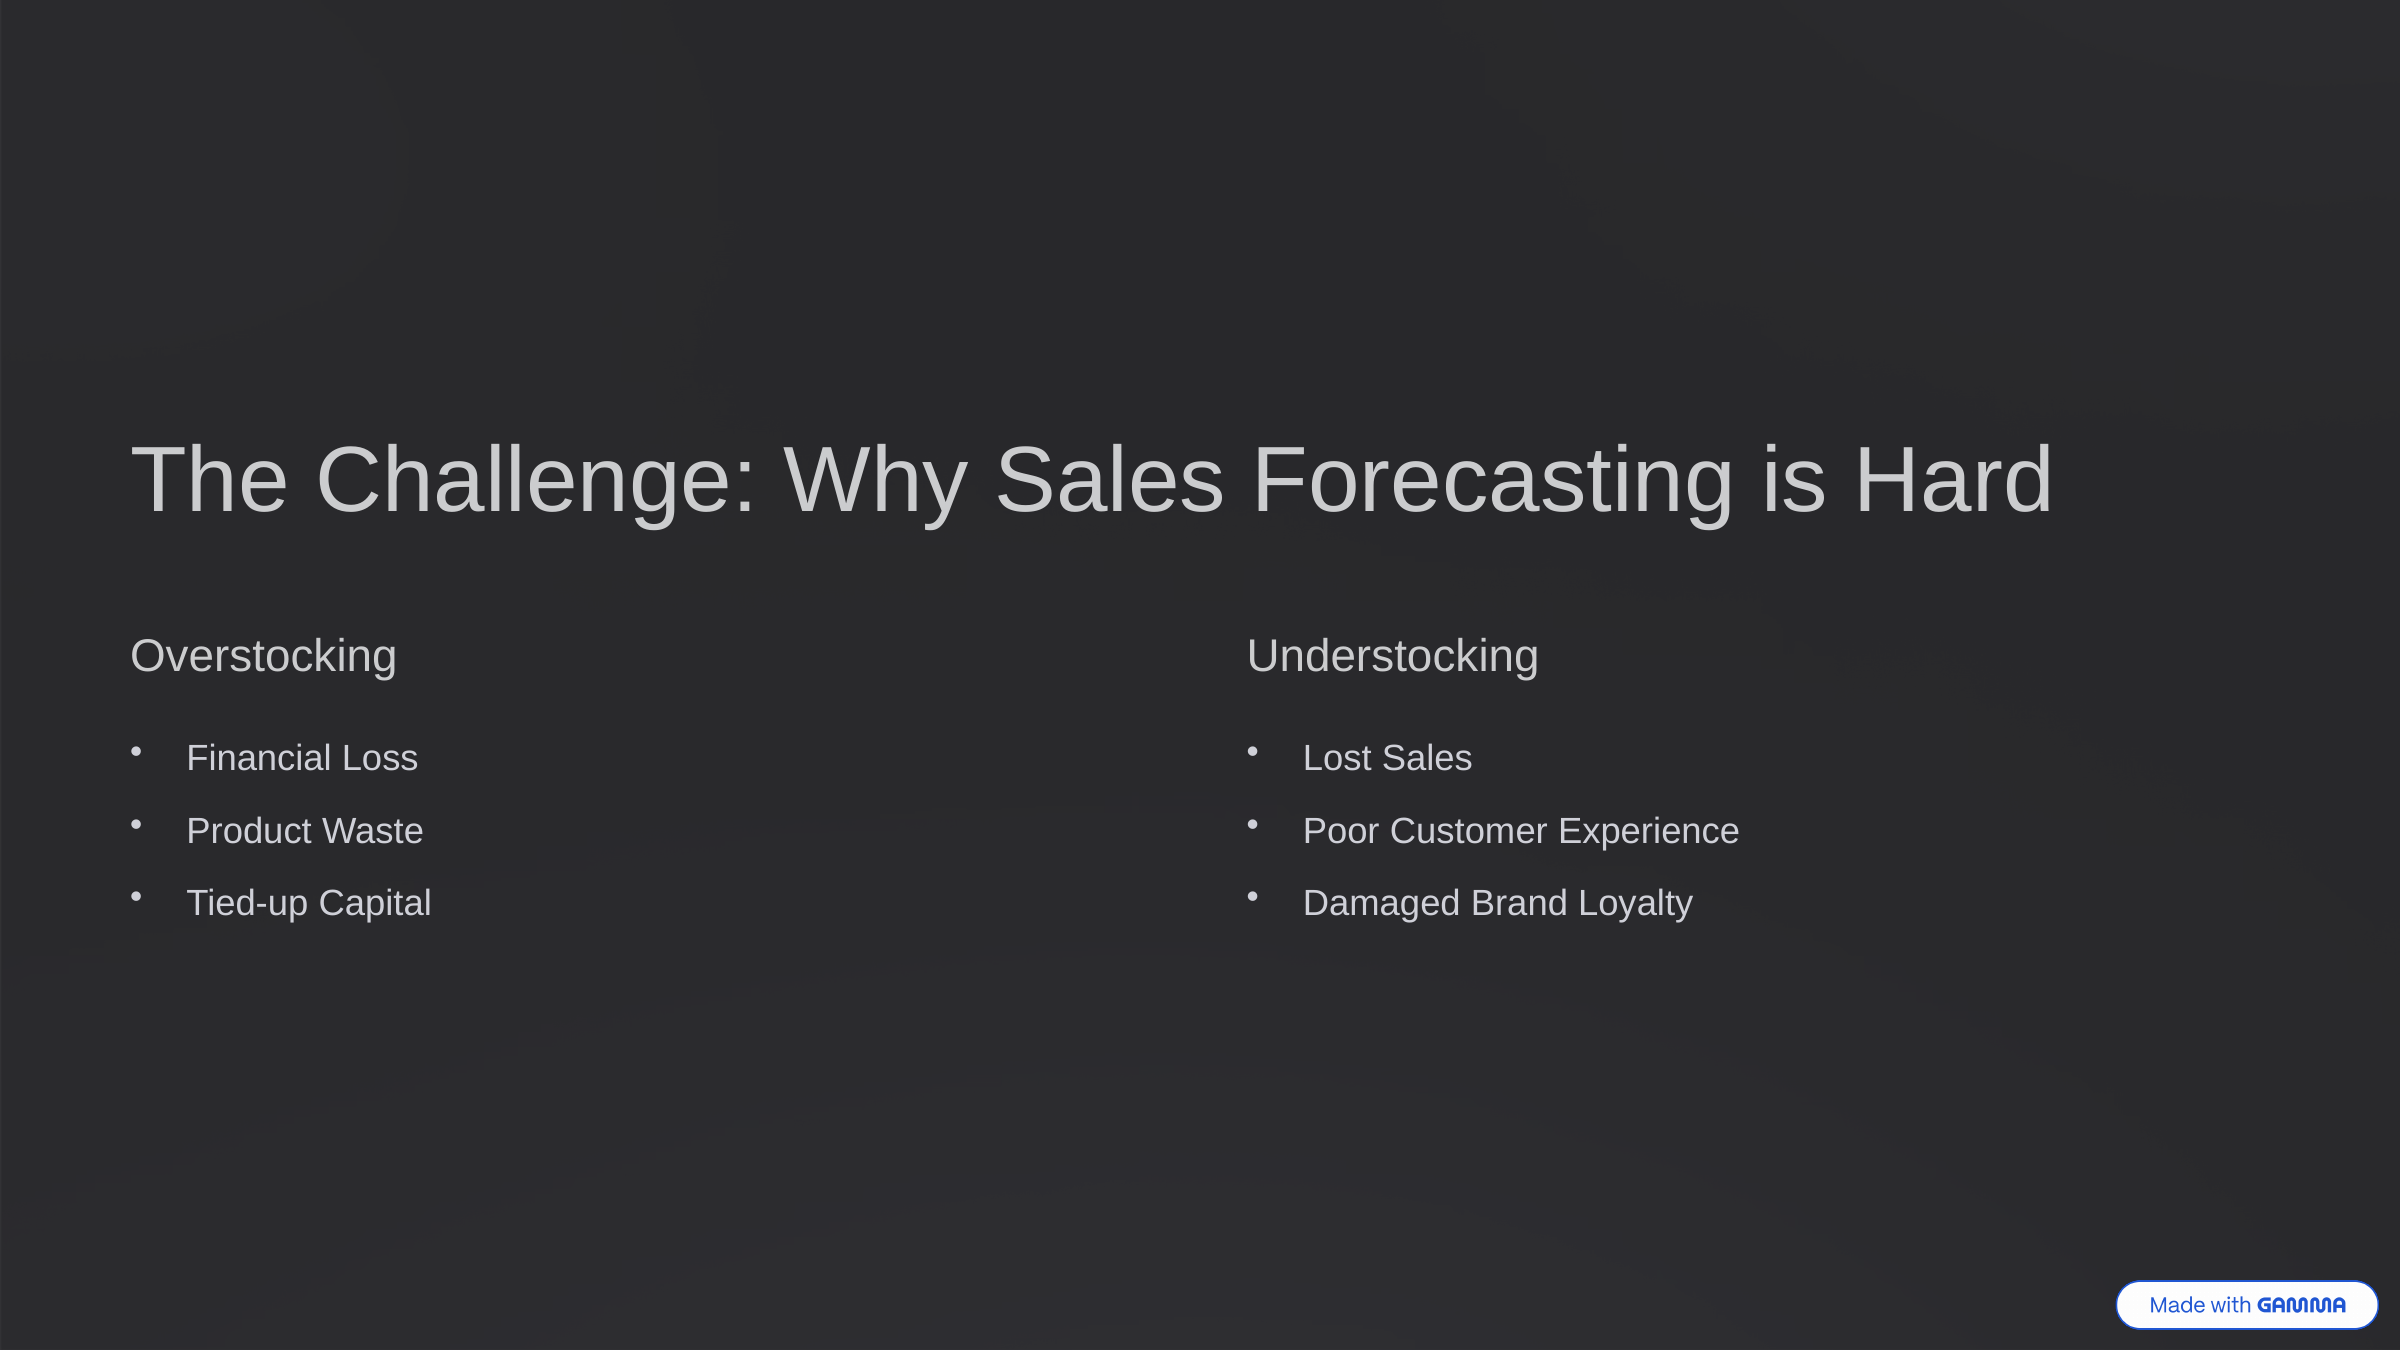

The Challenge: Why Sales Forecasting is Hard
Overstocking
Understocking
Financial Loss
Lost Sales
Product Waste
Poor Customer Experience
Tied-up Capital
Damaged Brand Loyalty